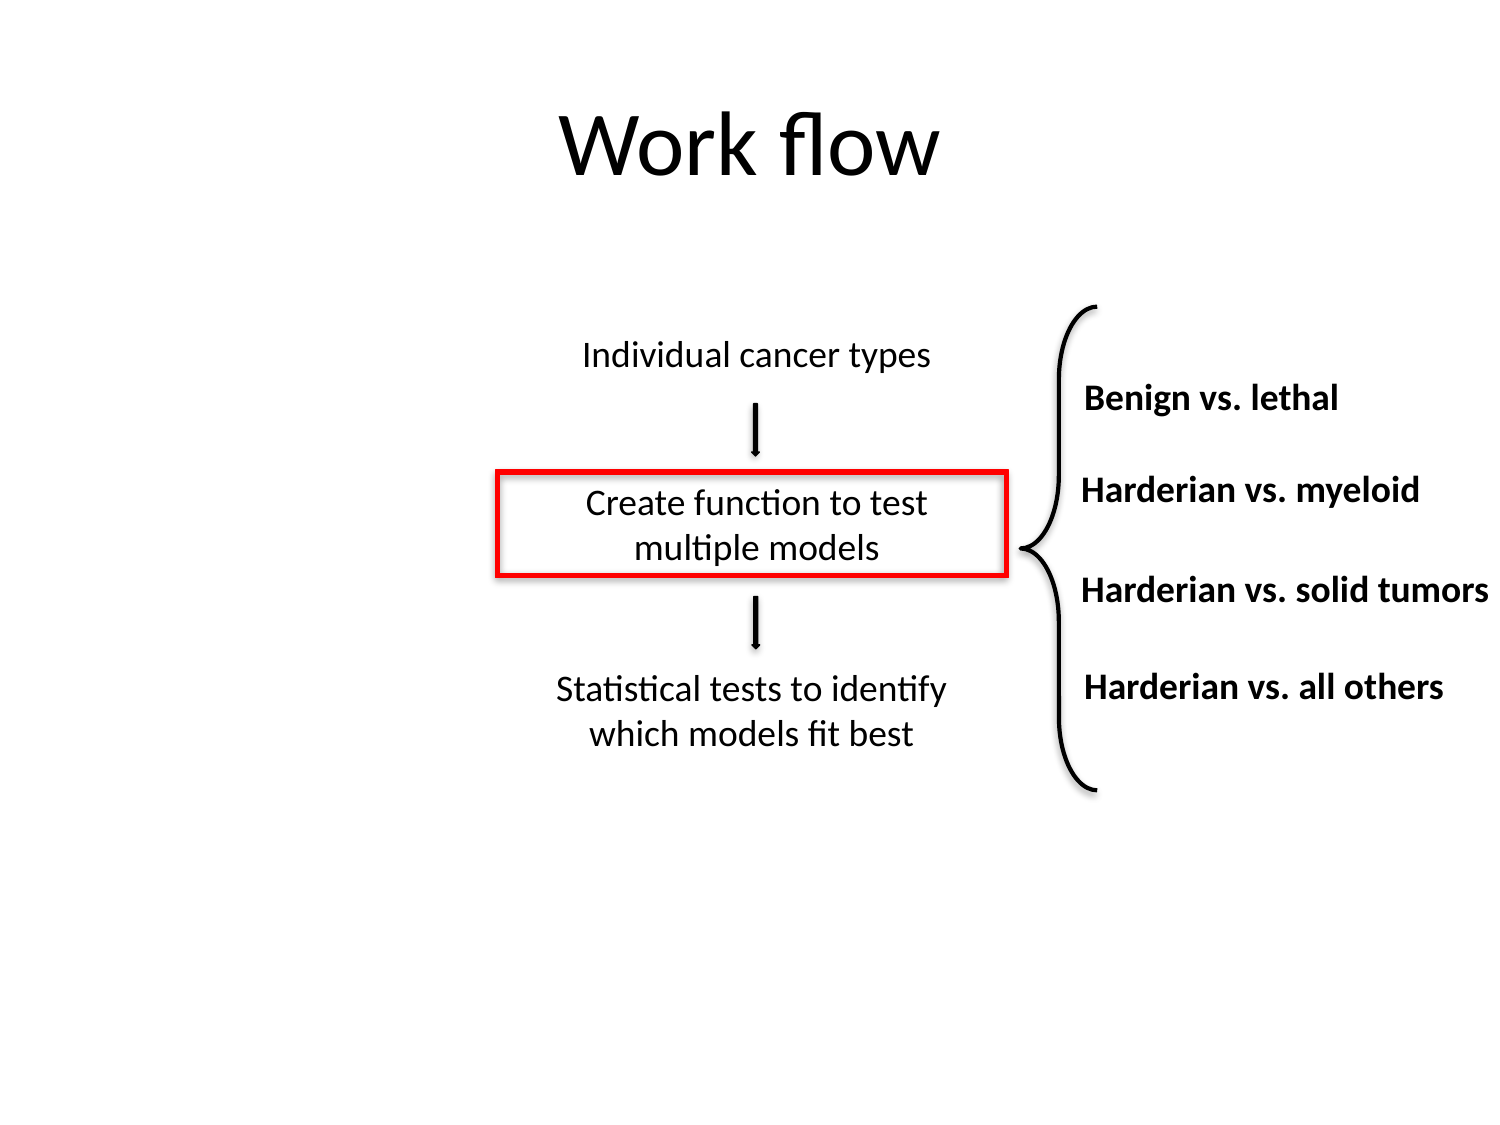

# Work flow

Individual cancer types
Benign vs. lethal

Harderian vs. myeloid

Create function to test multiple models
Harderian vs. solid tumors

Harderian vs. all others
Statistical tests to identify which models fit best